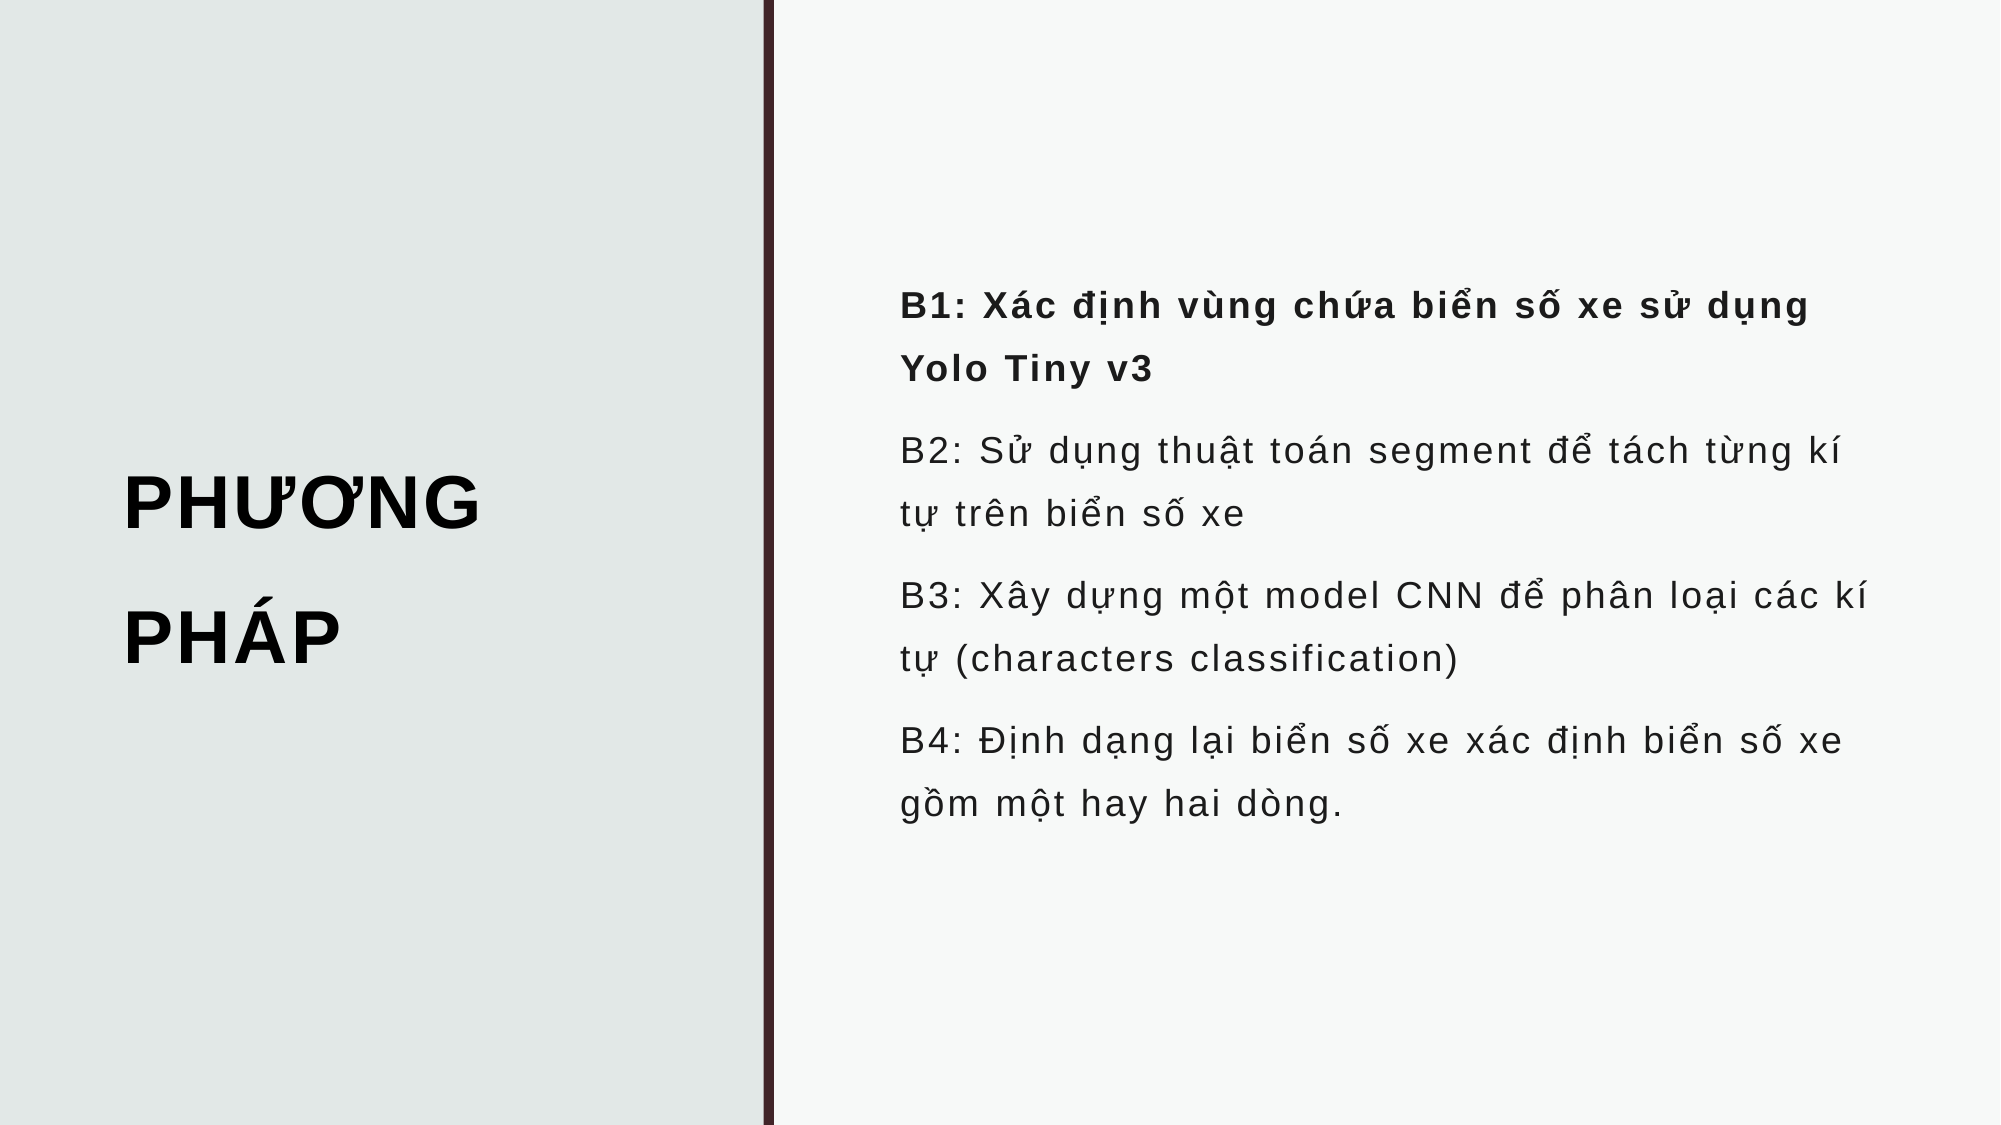

# PHƯƠNG PHÁP
B1: Xác định vùng chứa biển số xe sử dụng Yolo Tiny v3
B2: Sử dụng thuật toán segment để tách từng kí tự trên biển số xe
B3: Xây dựng một model CNN để phân loại các kí tự (characters classification)
B4: Định dạng lại biển số xe xác định biển số xe gồm một hay hai dòng.